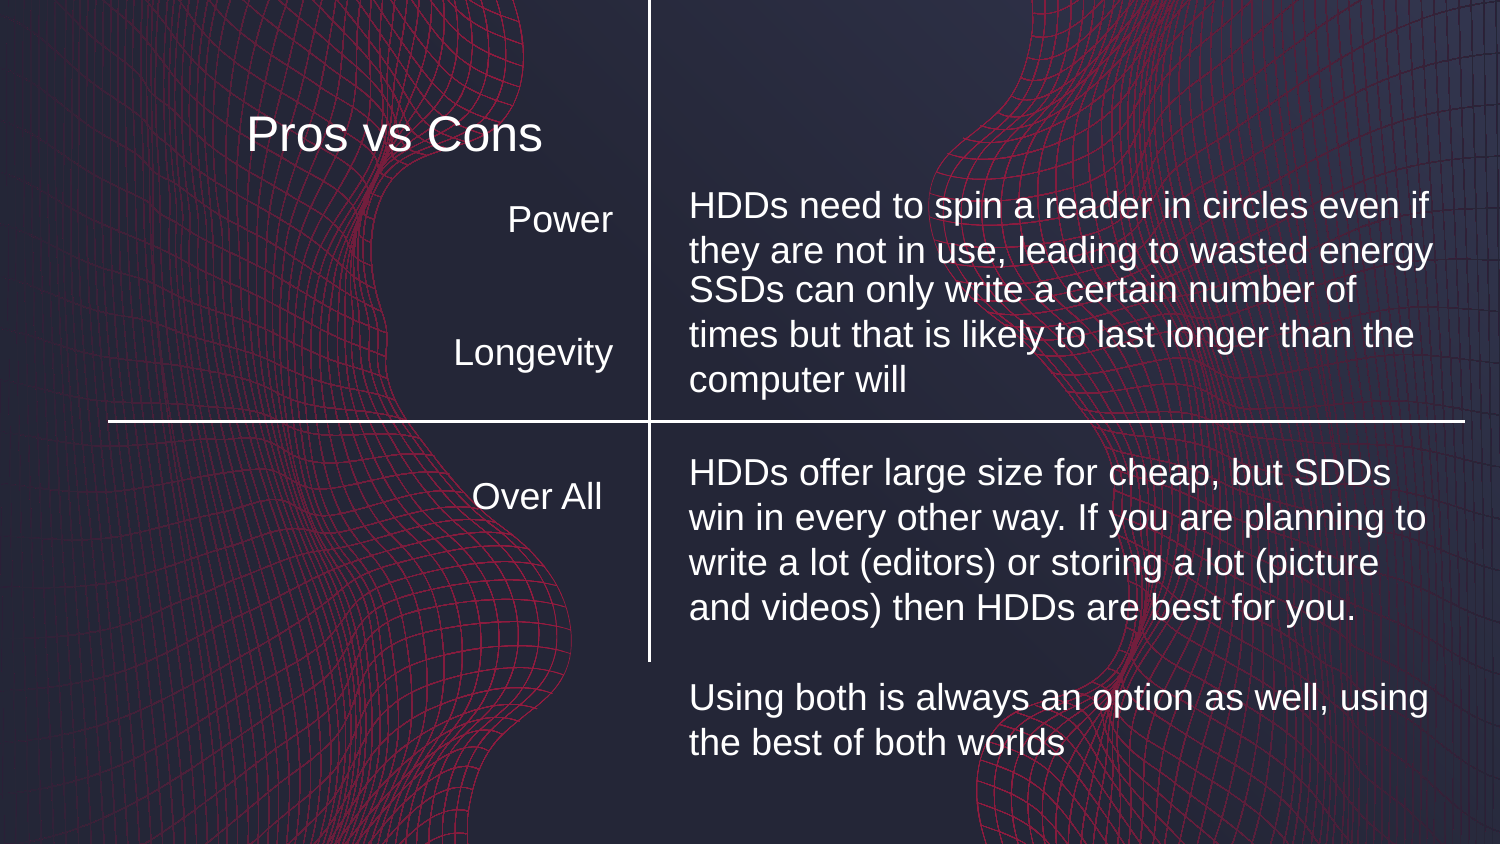

# Pros vs Cons
HDDs need to spin a reader in circles even if they are not in use, leading to wasted energy
Power
SSDs can only write a certain number of times but that is likely to last longer than the computer will
Longevity
HDDs offer large size for cheap, but SDDs win in every other way. If you are planning to write a lot (editors) or storing a lot (picture and videos) then HDDs are best for you.

Using both is always an option as well, using the best of both worlds
Over All